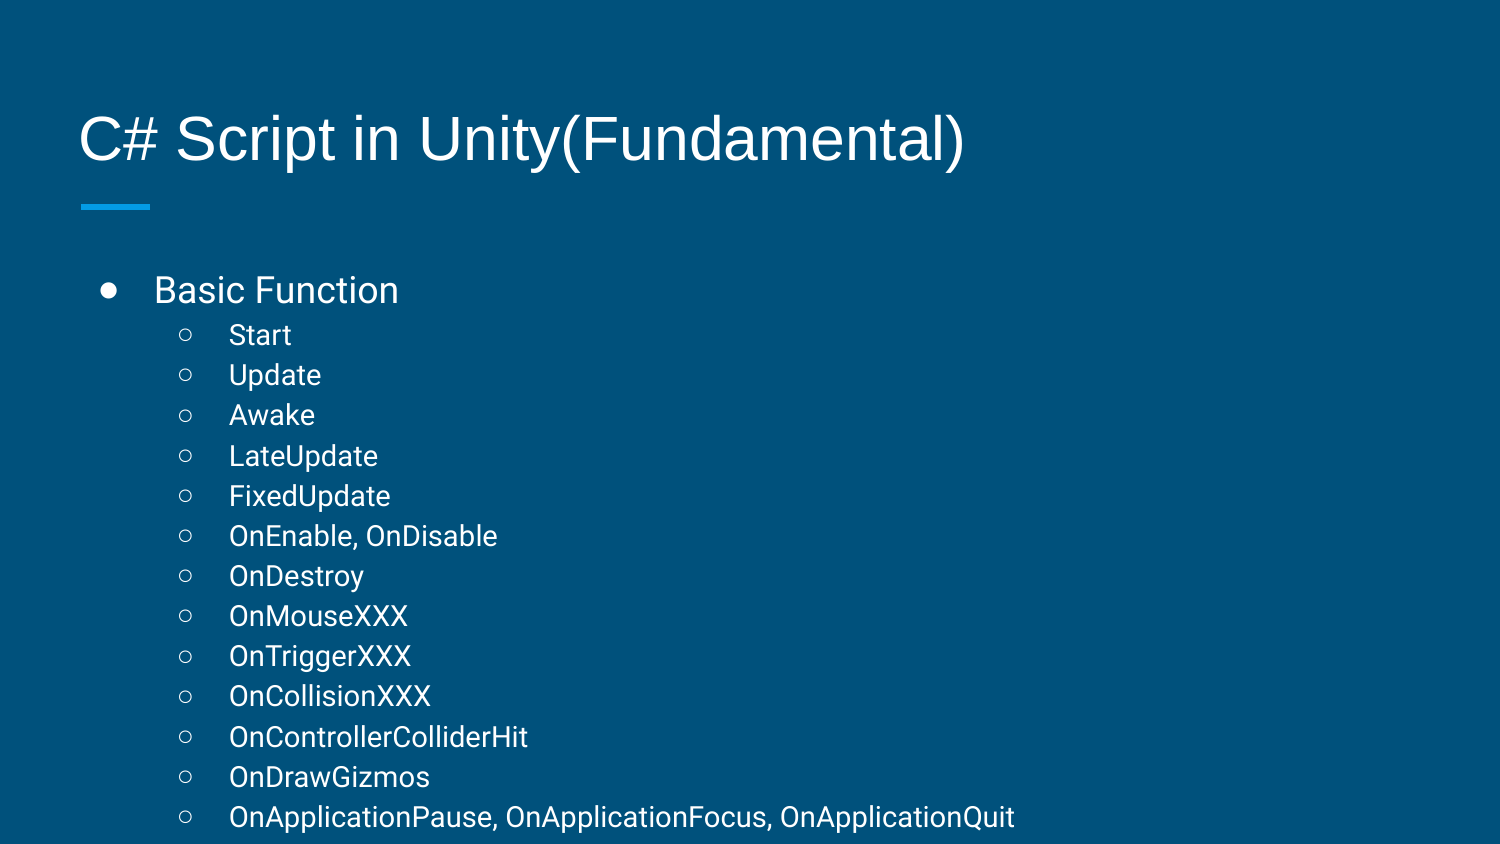

# C# Script in Unity(Fundamental)
Basic Function
Start
Update
Awake
LateUpdate
FixedUpdate
OnEnable, OnDisable
OnDestroy
OnMouseXXX
OnTriggerXXX
OnCollisionXXX
OnControllerColliderHit
OnDrawGizmos
OnApplicationPause, OnApplicationFocus, OnApplicationQuit